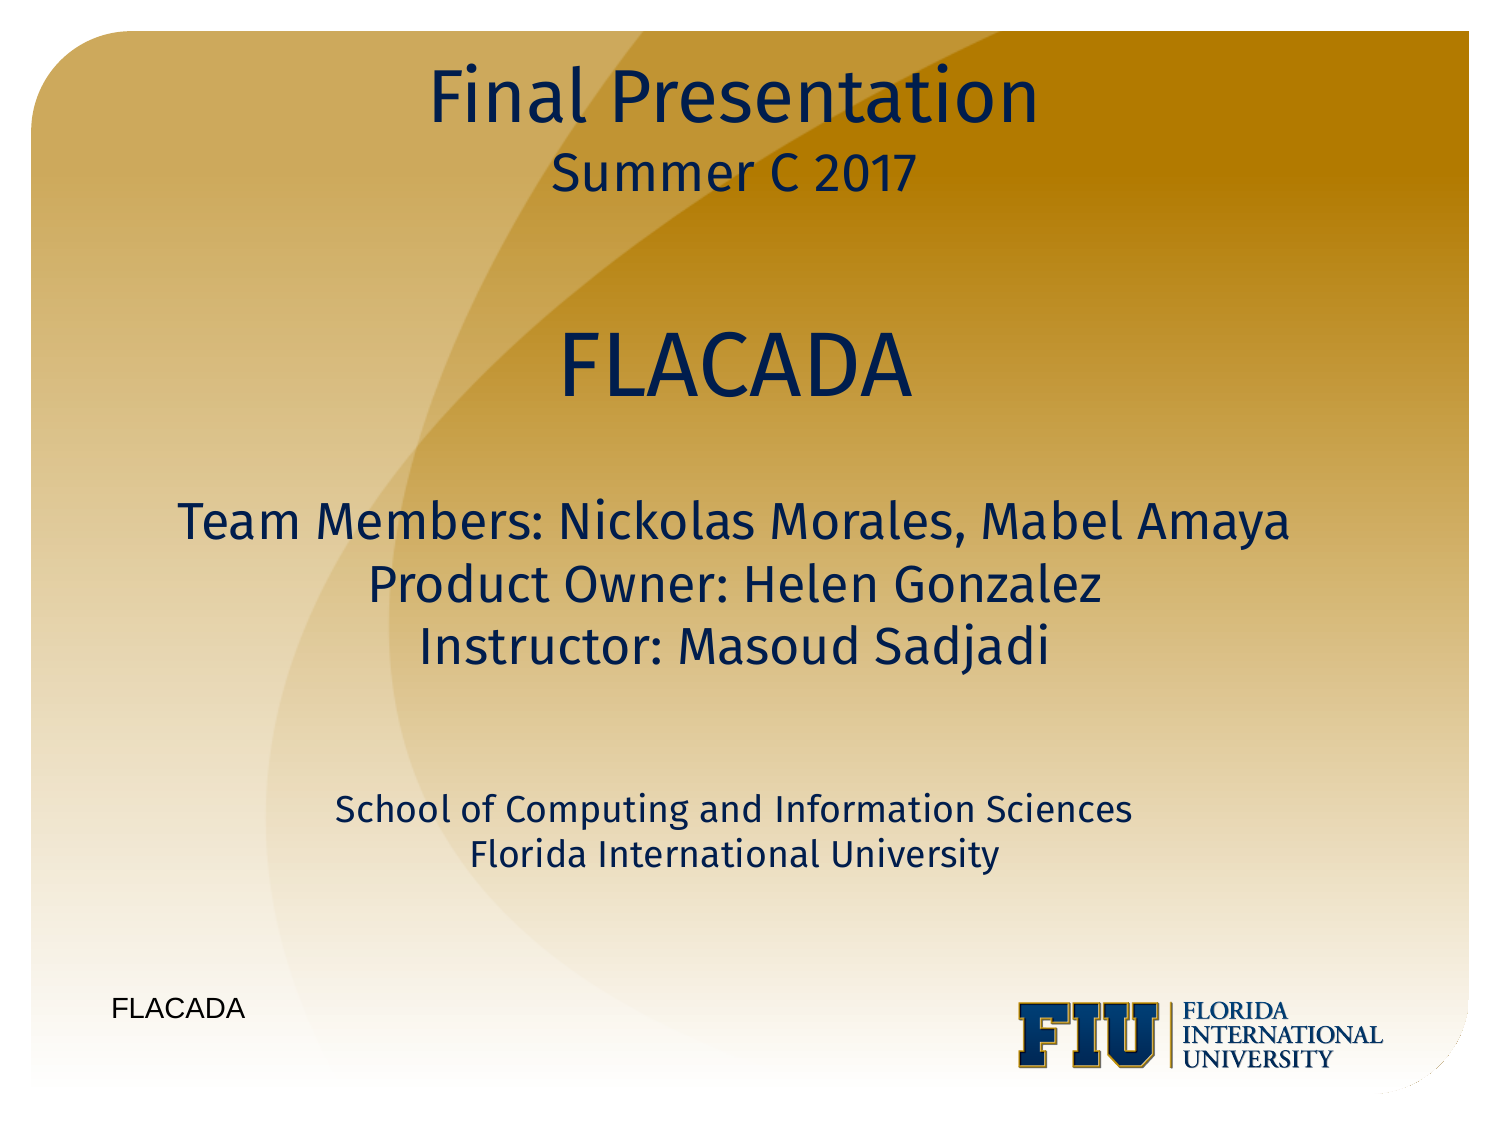

Final Presentation
Summer C 2017
# FLACADA

Team Members: Nickolas Morales, Mabel Amaya
Product Owner: Helen Gonzalez
Instructor: Masoud Sadjadi
School of Computing and Information Sciences
Florida International University

FLACADA